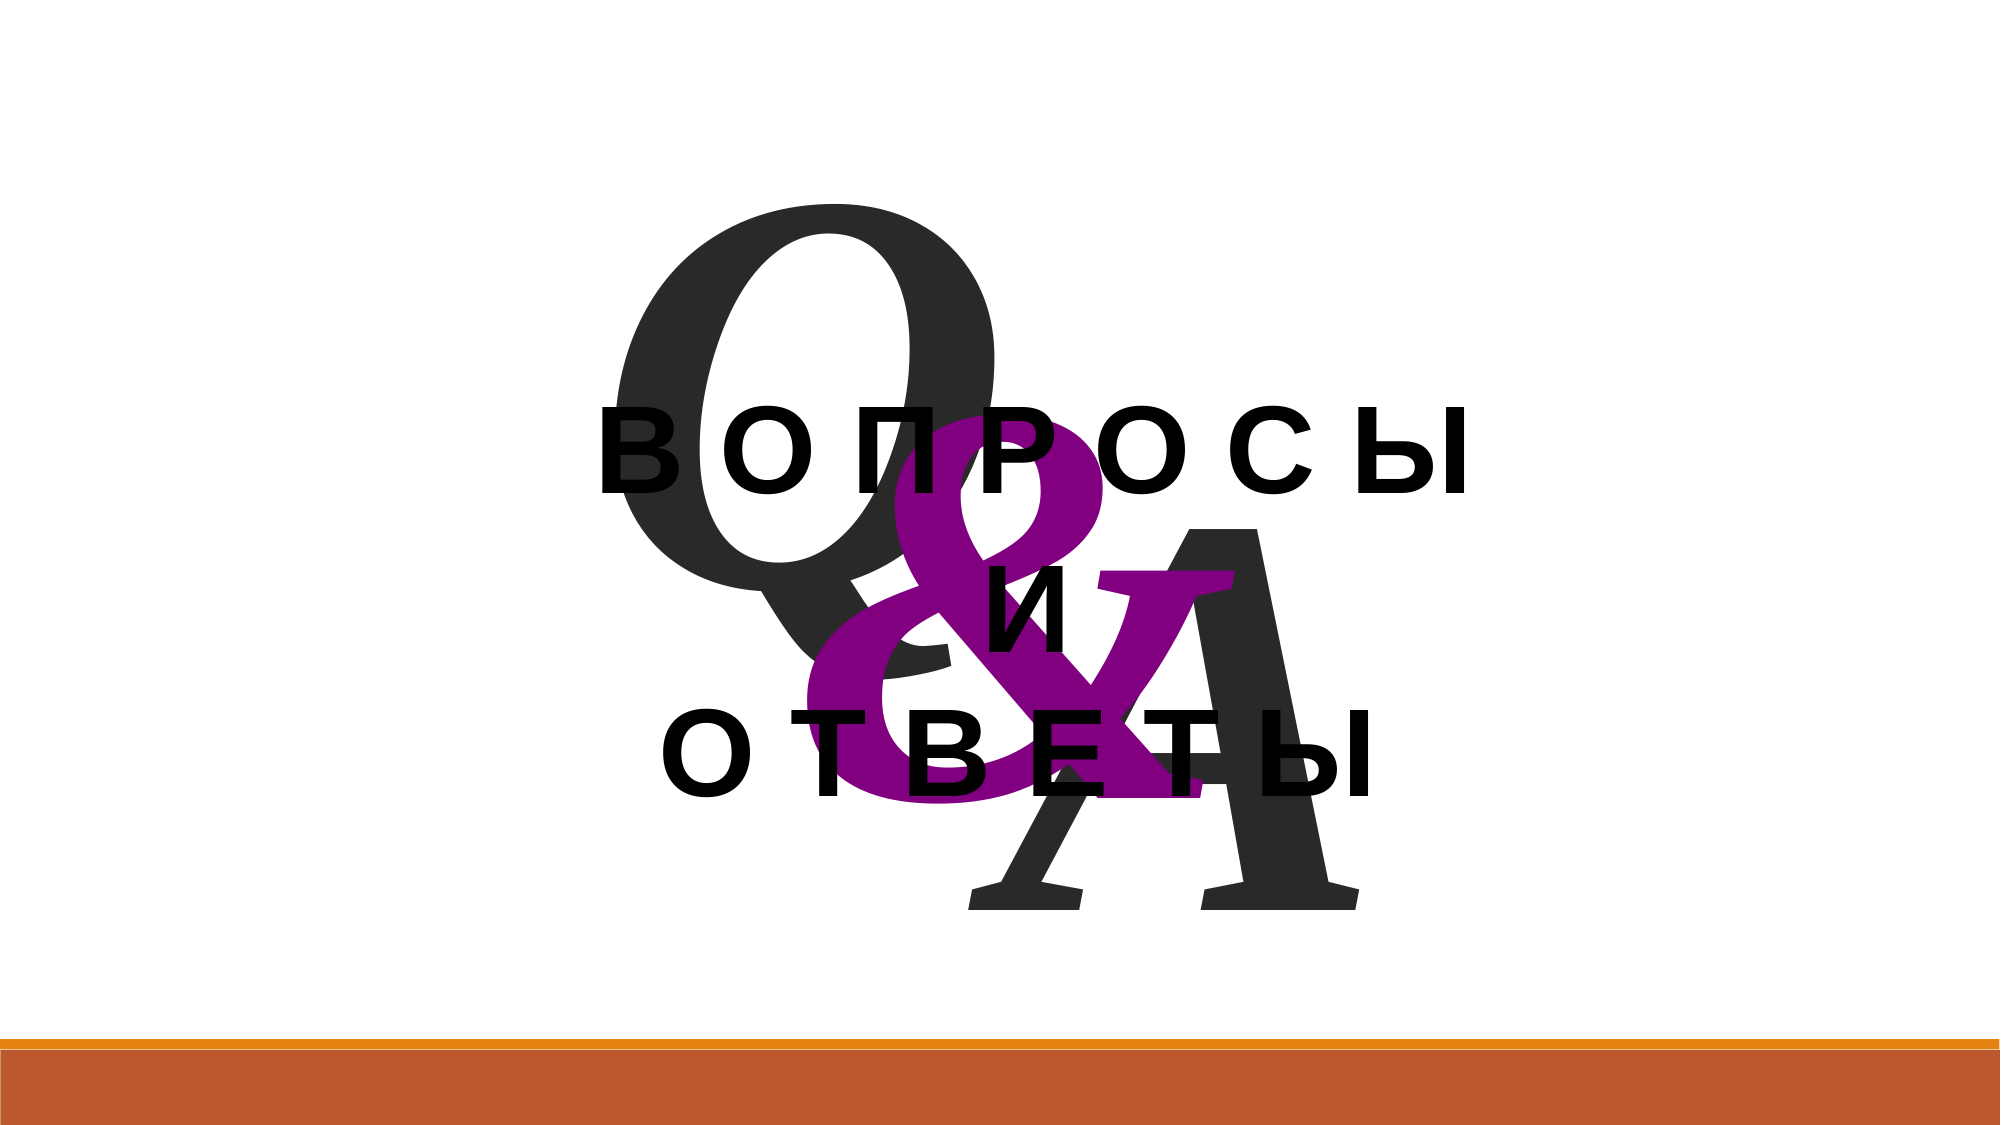

Q
&
В О П Р О С Ы
A
И
О Т В Е Т Ы